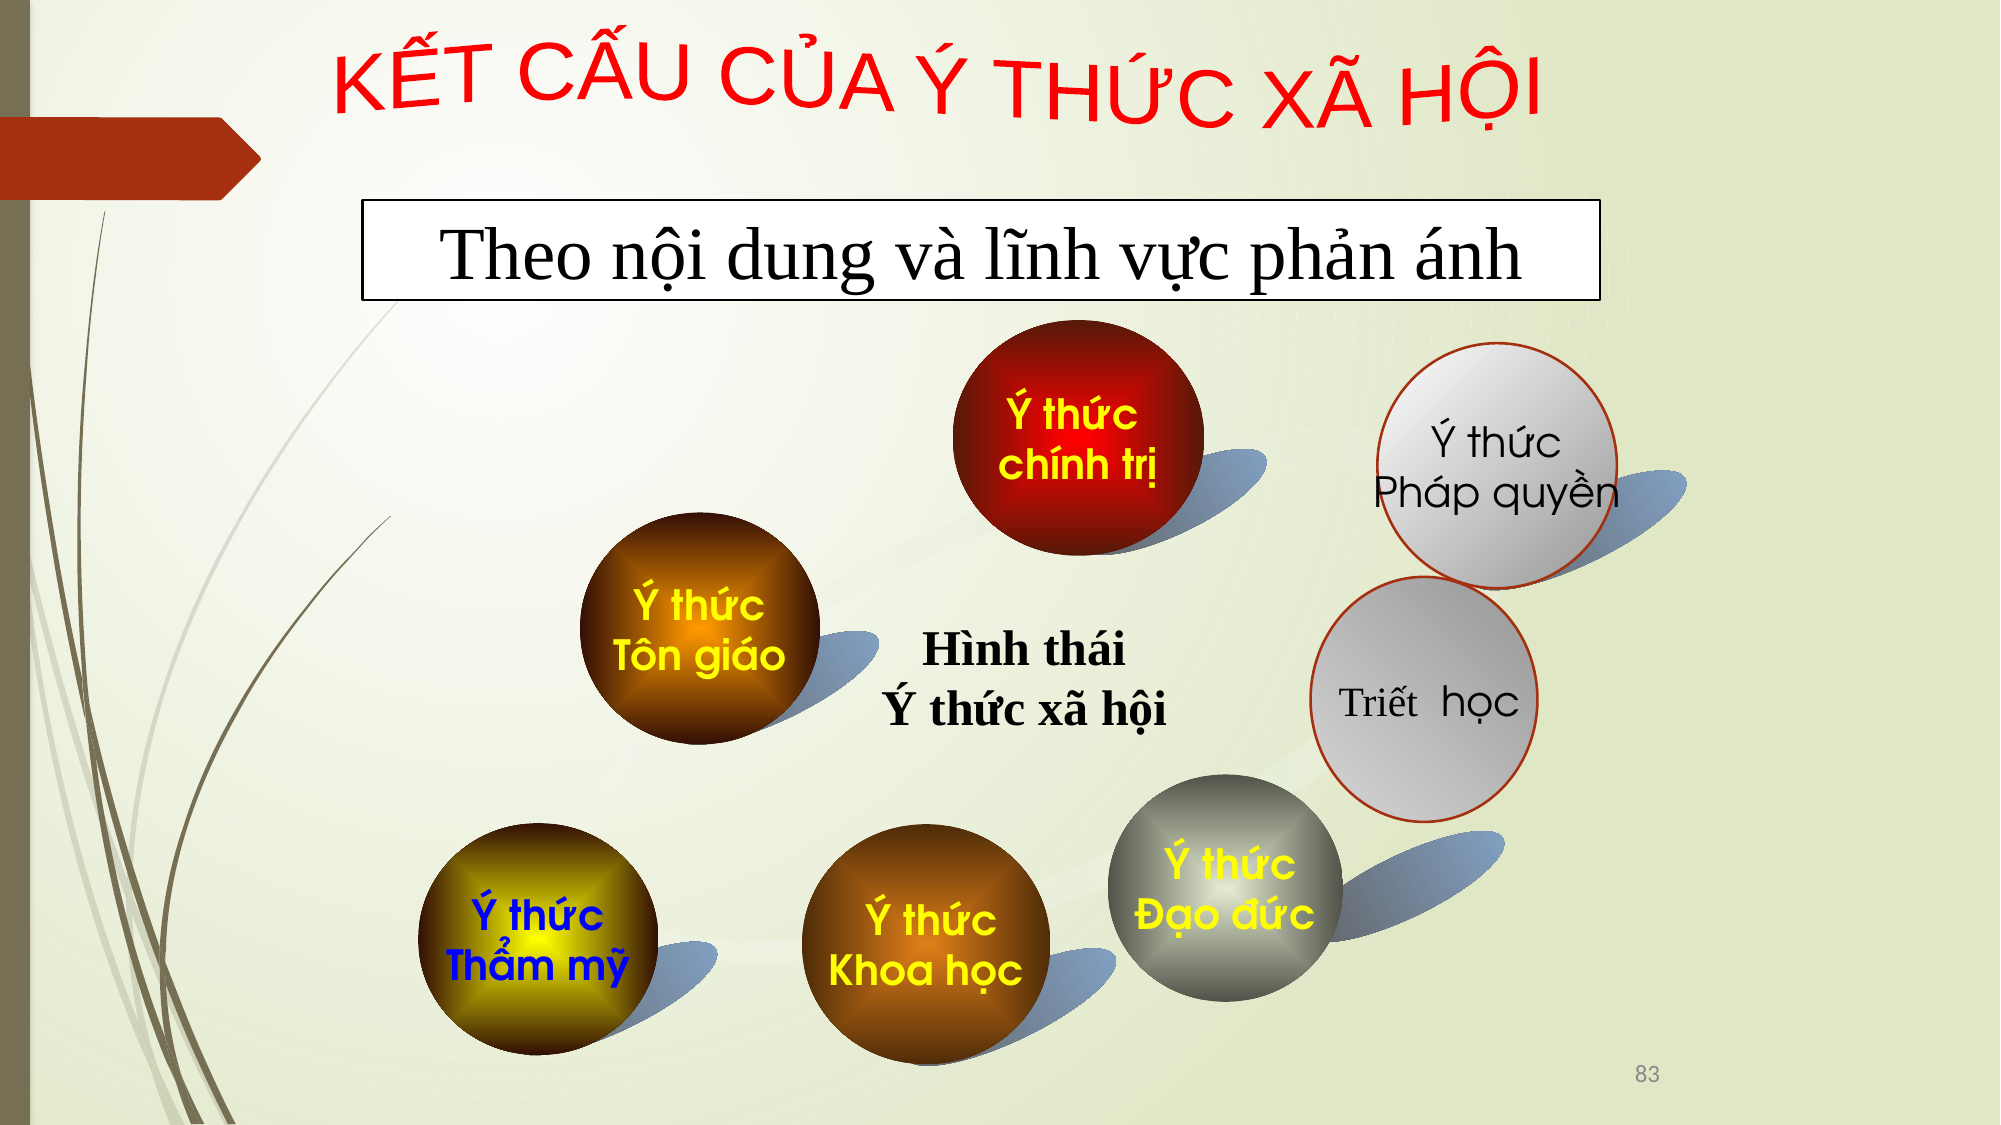

KẾT CẤU CỦA Ý THỨC XÃ HỘI
Theo nội dung và lĩnh vực phản ánh
Ý thức
chính trị
 Ý thức
Pháp quyền

Ý thức
Tôn giáo
 Triết  học
Hình thái
Ý thức xã hội

 Ý thức
Đạo đức
Ý thức
Thẩm mỹ
 Ý thức
Khoa học

83